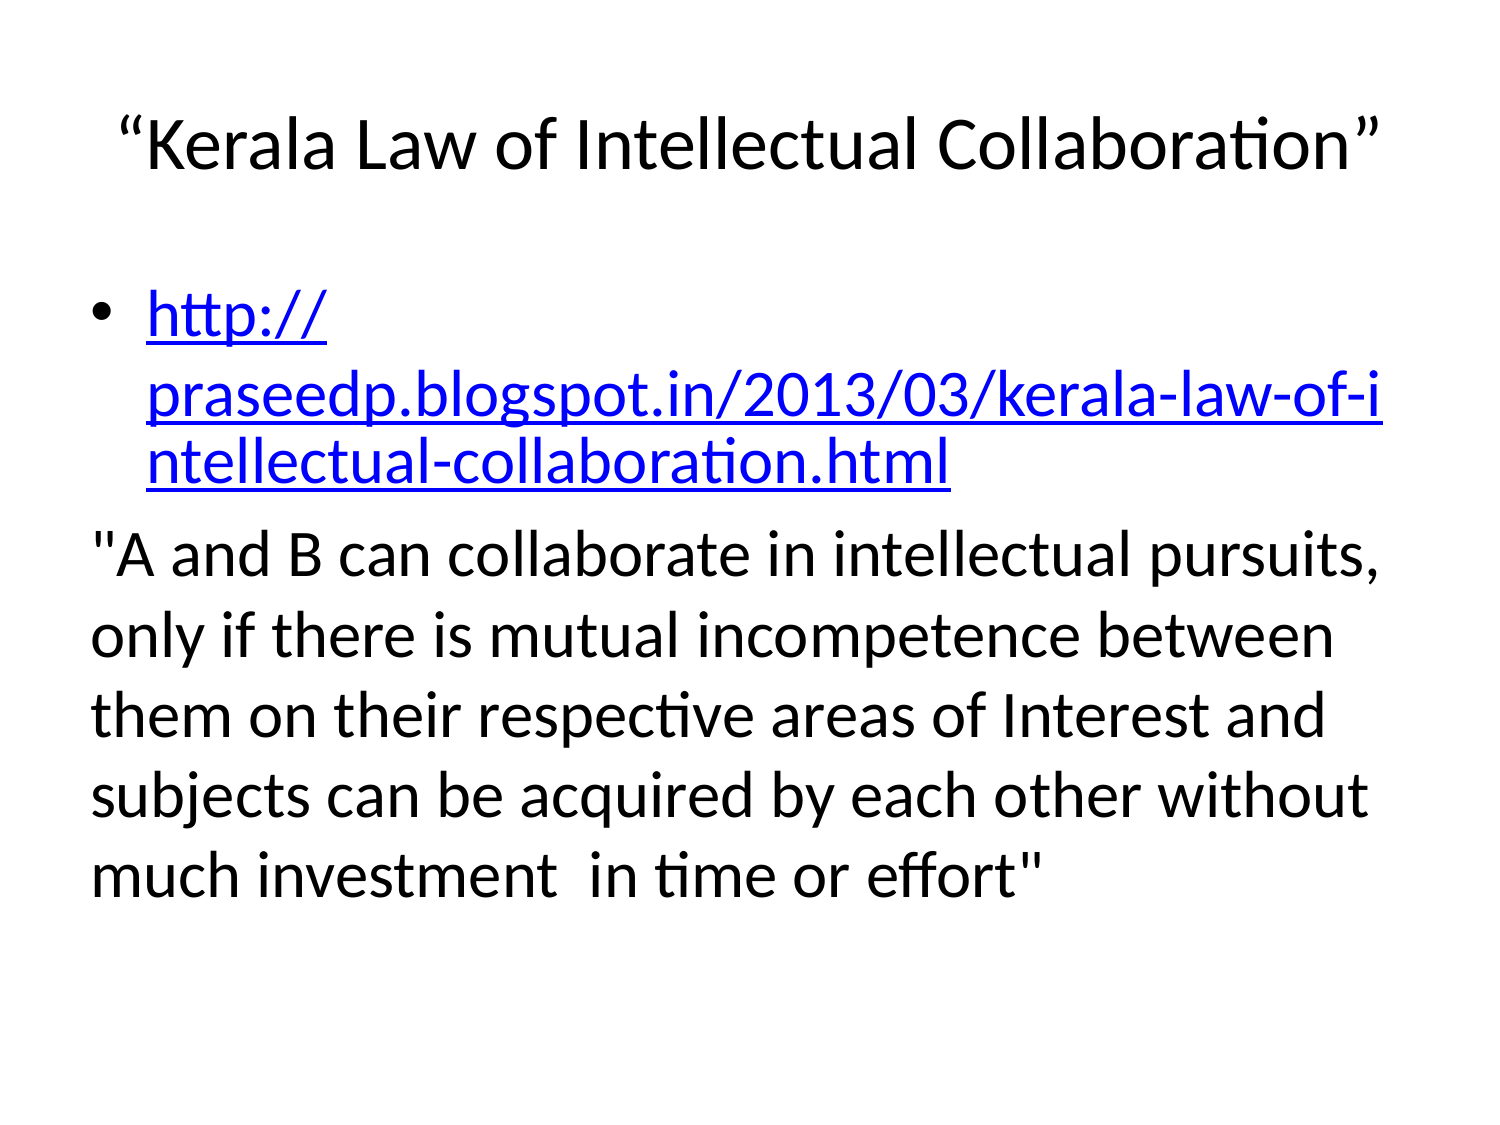

# “Kerala Law of Intellectual Collaboration”
http://praseedp.blogspot.in/2013/03/kerala-law-of-intellectual-collaboration.html
"A and B can collaborate in intellectual pursuits, only if there is mutual incompetence between them on their respective areas of Interest and subjects can be acquired by each other without much investment  in time or effort"